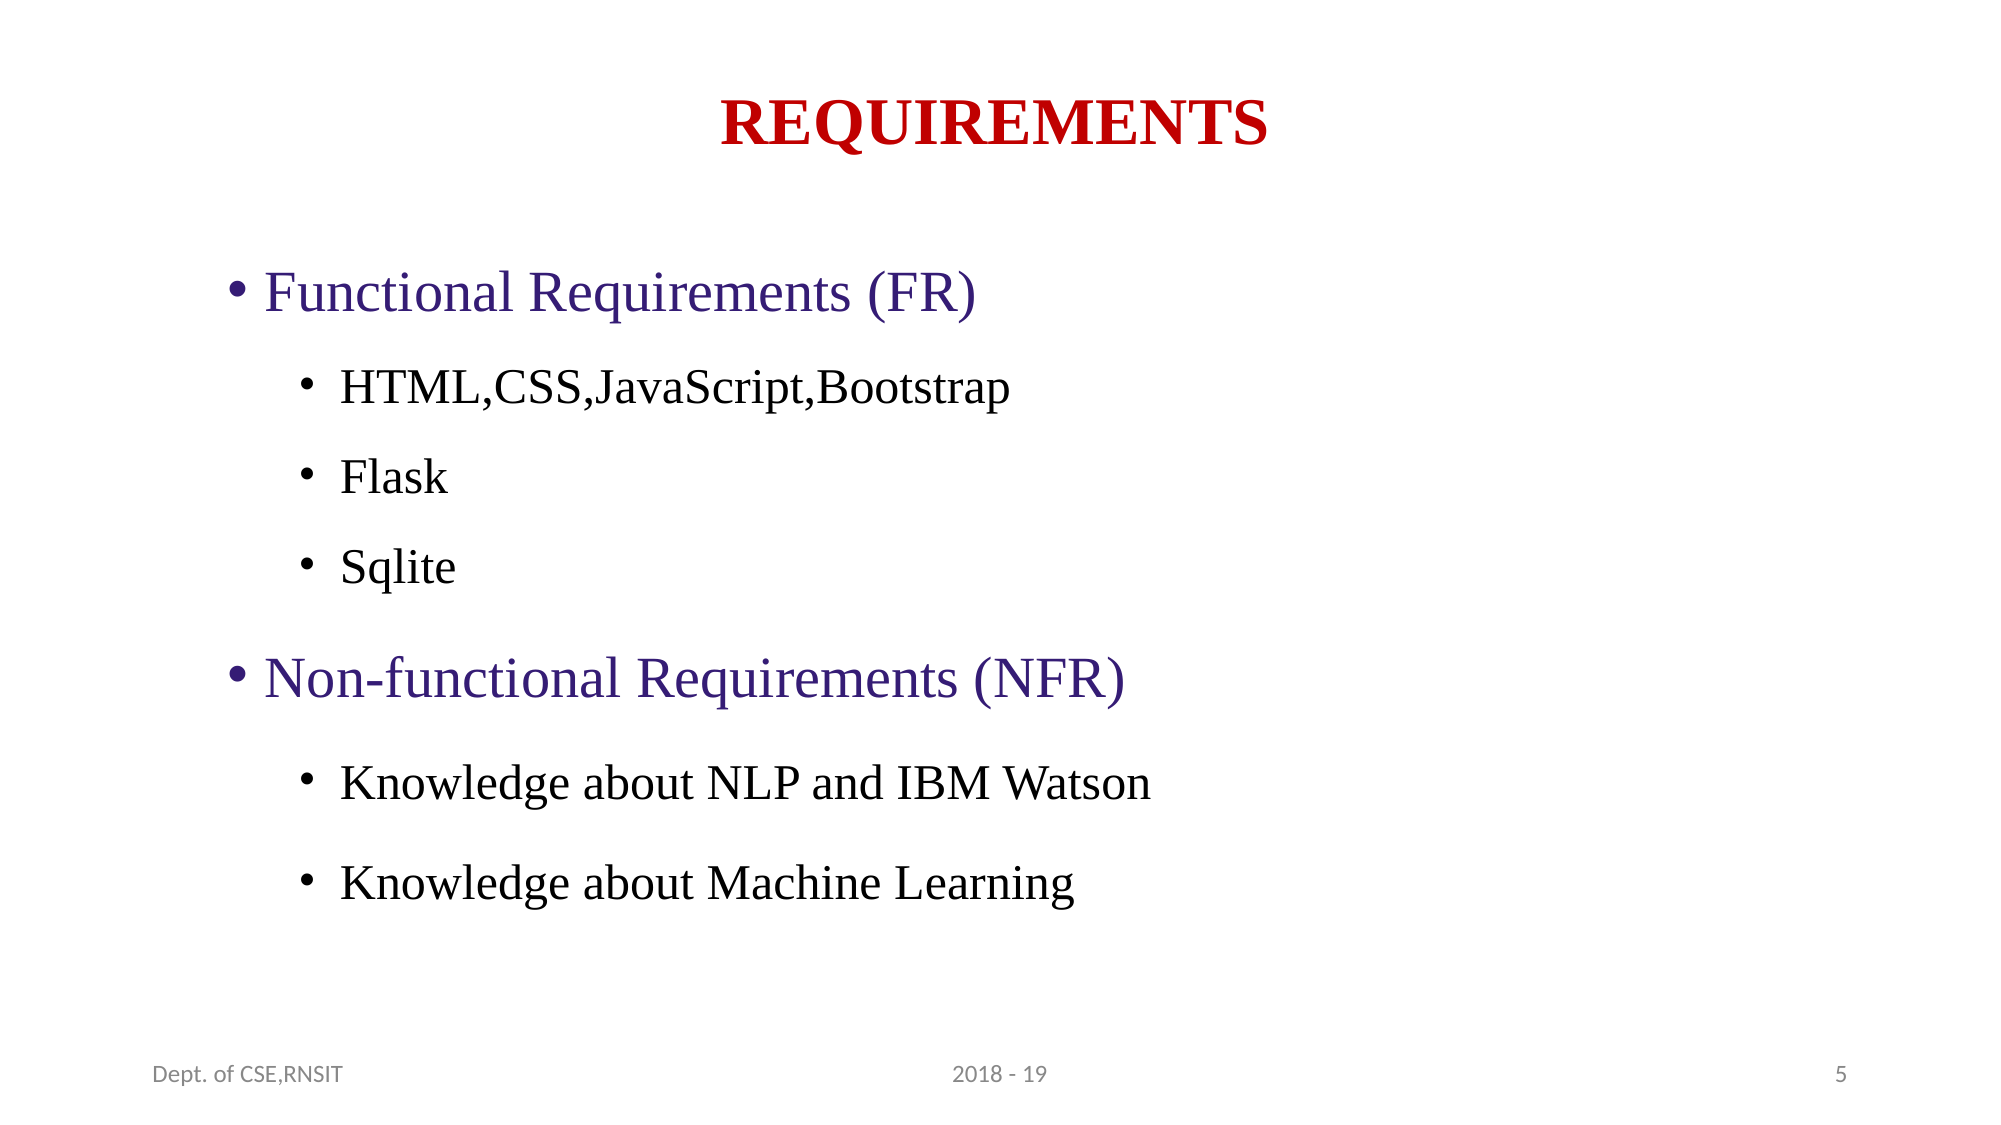

# REQUIREMENTS
Functional Requirements (FR)
HTML,CSS,JavaScript,Bootstrap
Flask
Sqlite
Non-functional Requirements (NFR)
Knowledge about NLP and IBM Watson
Knowledge about Machine Learning

Dept. of CSE,RNSIT
2018 - 19
5